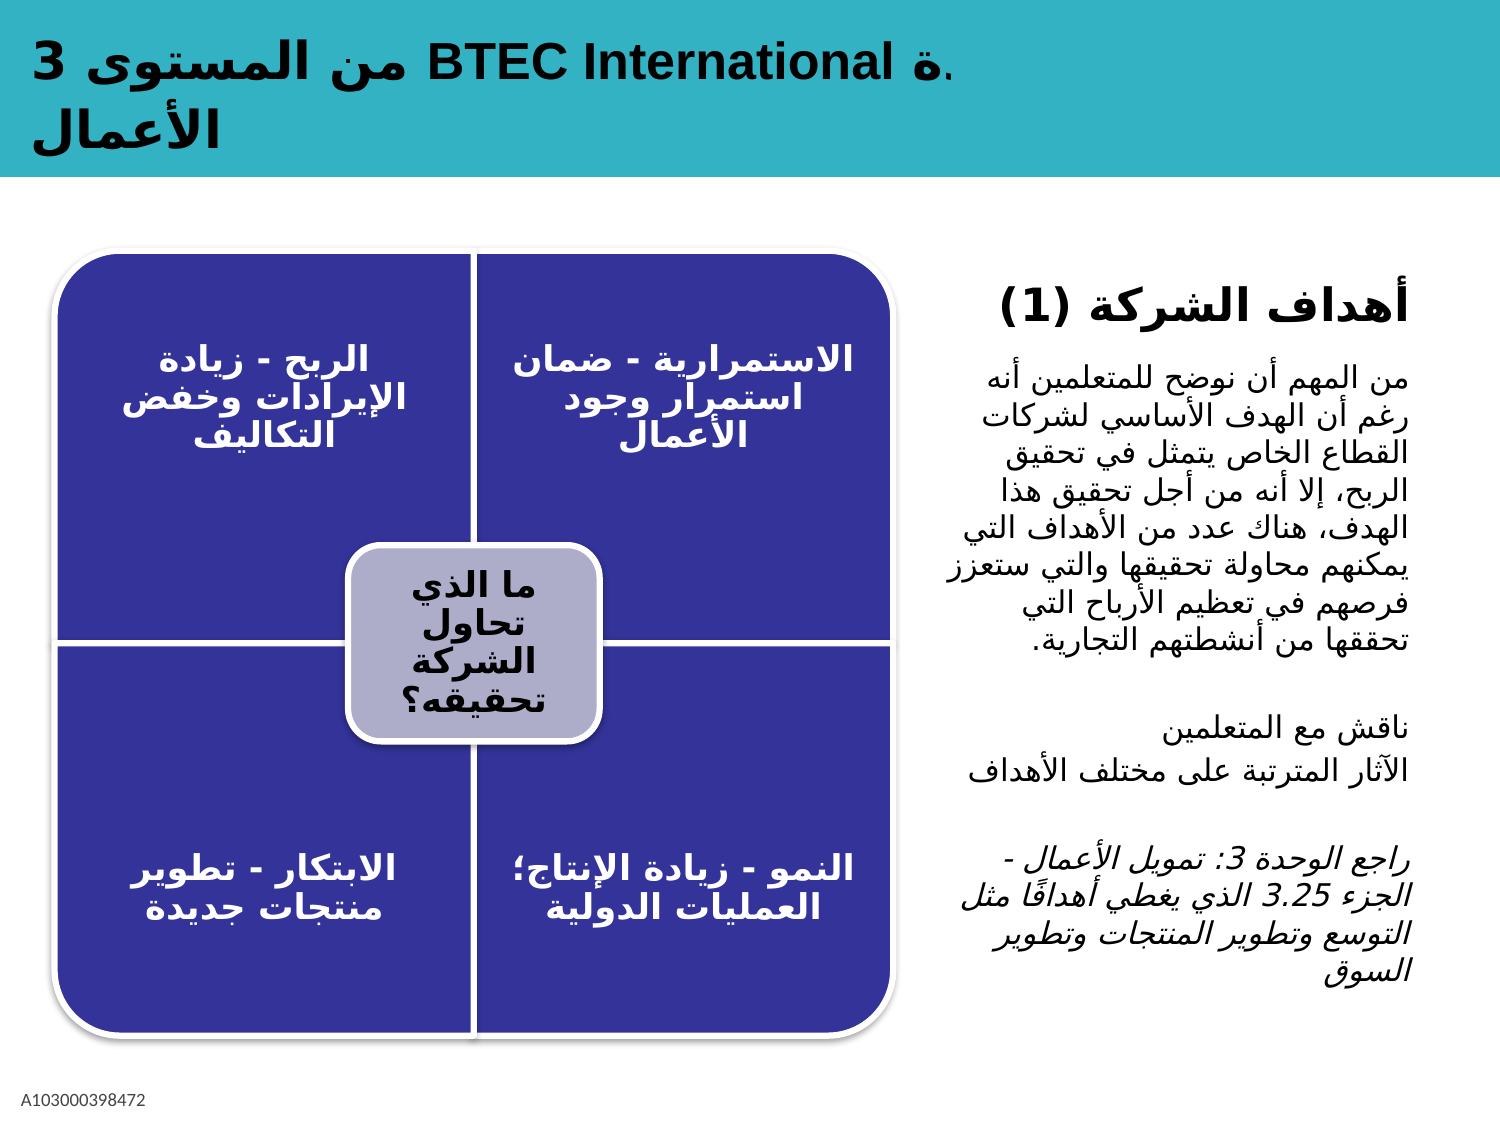

# أهداف الشركة (1)
الاستمرارية - ضمان استمرار وجود الأعمال
الربح - زيادة الإيرادات وخفض التكاليف
ما الذي تحاول الشركة تحقيقه؟
النمو - زيادة الإنتاج؛ العمليات الدولية
الابتكار - تطوير منتجات جديدة
من المهم أن نوضح للمتعلمين أنه رغم أن الهدف الأساسي لشركات القطاع الخاص يتمثل في تحقيق الربح، إلا أنه من أجل تحقيق هذا الهدف، هناك عدد من الأهداف التي يمكنهم محاولة تحقيقها والتي ستعزز فرصهم في تعظيم الأرباح التي تحققها من أنشطتهم التجارية.

ناقش مع المتعلمين
الآثار المترتبة على مختلف الأهداف

راجع الوحدة 3: تمويل الأعمال - الجزء 3.25 الذي يغطي أهدافًا مثل التوسع وتطوير المنتجات وتطوير السوق
A103000398472